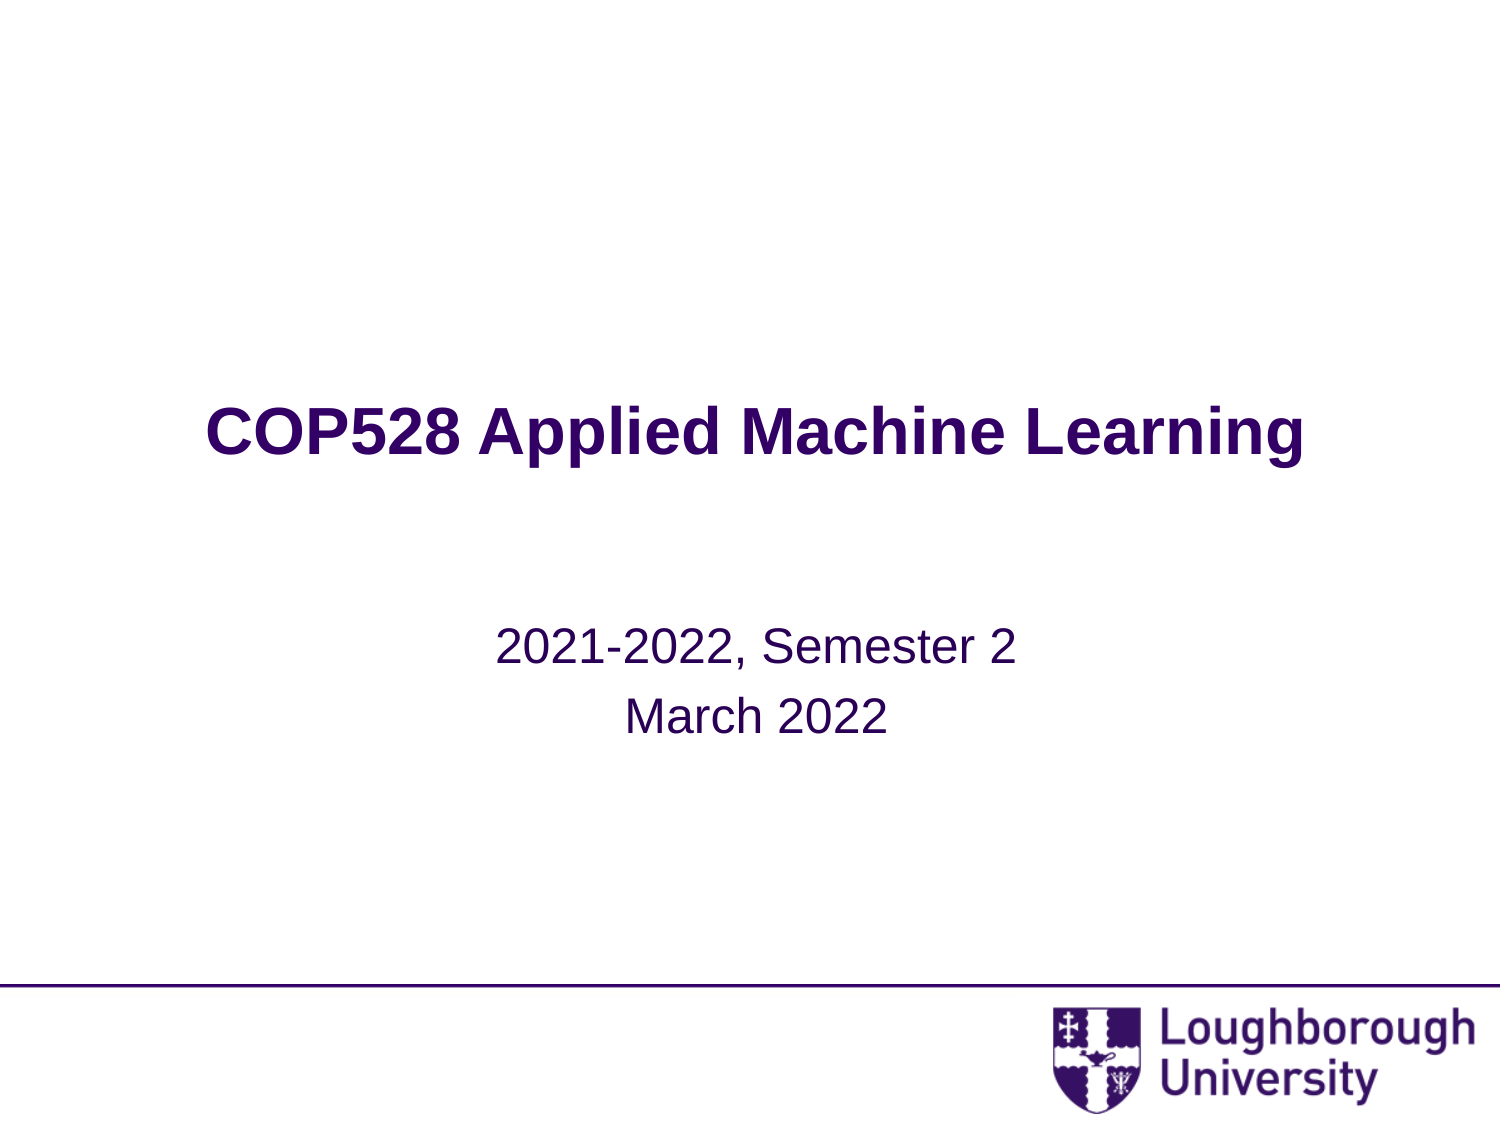

# COP528 Applied Machine Learning
2021-2022, Semester 2
March 2022